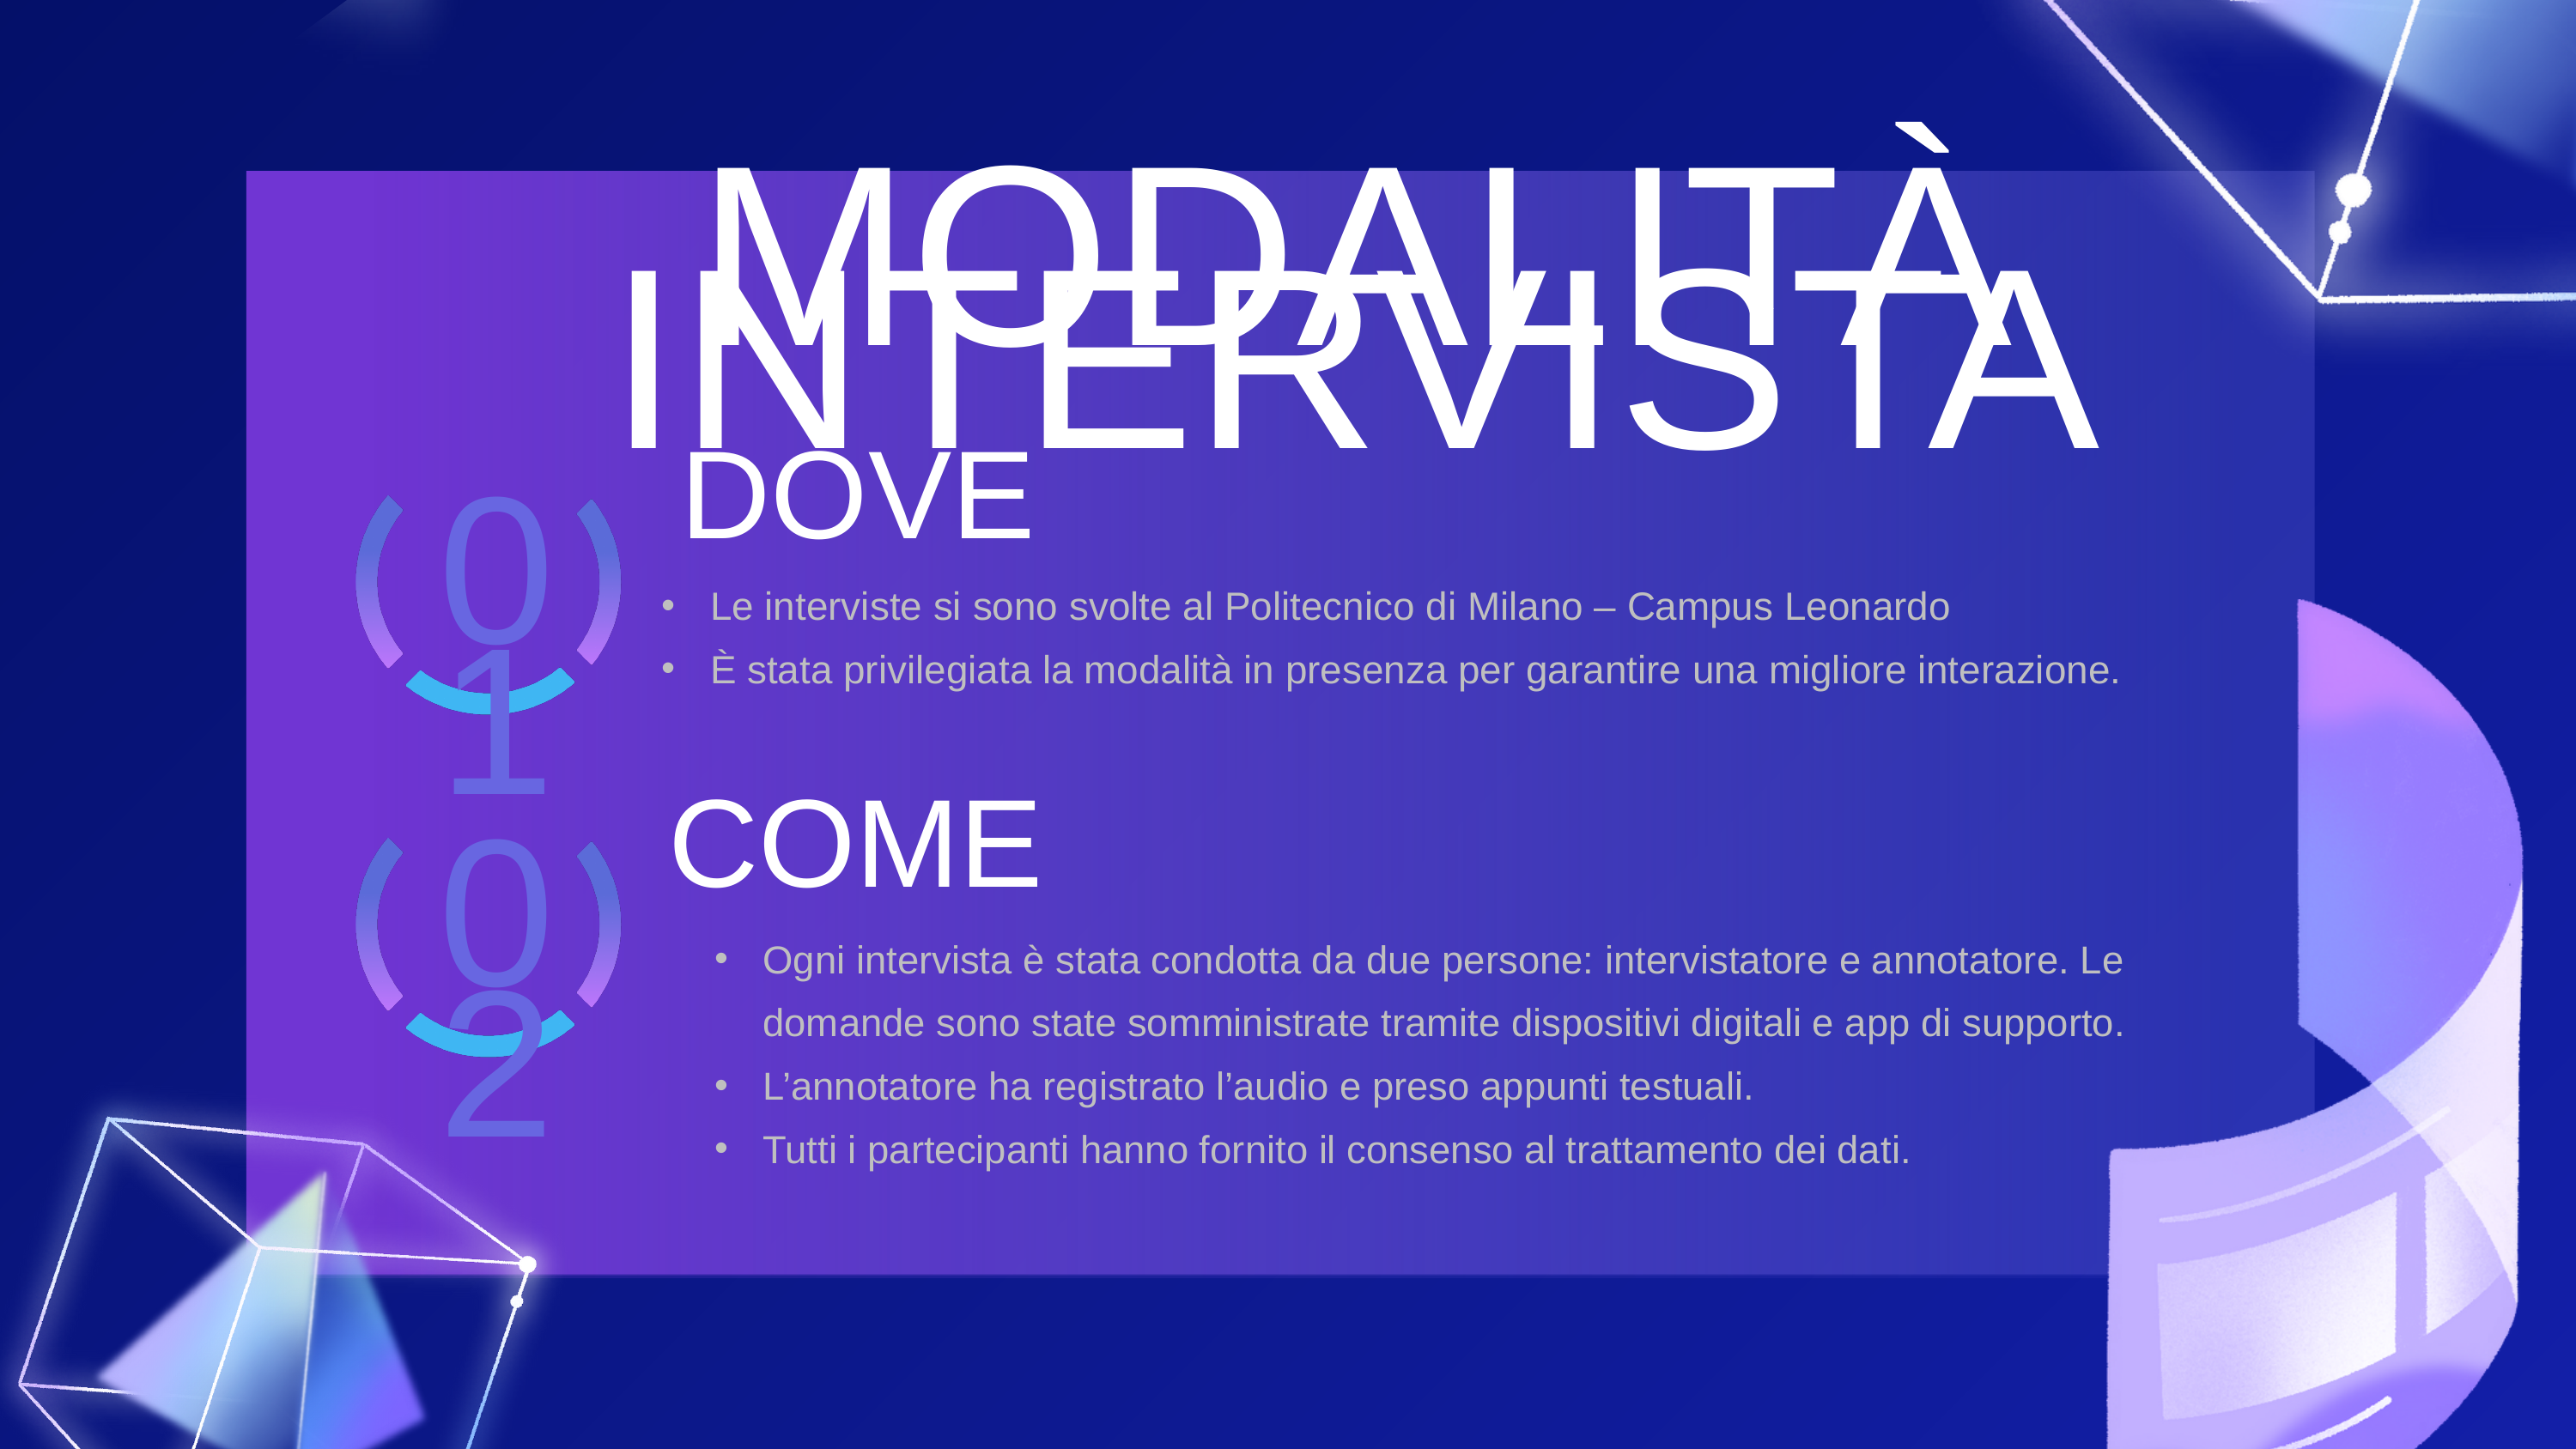

MODALITÀ INTERVISTA

DOVE

01
Le interviste si sono svolte al Politecnico di Milano – Campus Leonardo
È stata privilegiata la modalità in presenza per garantire una migliore interazione.

COME
02
Ogni intervista è stata condotta da due persone: intervistatore e annotatore. Le domande sono state somministrate tramite dispositivi digitali e app di supporto.
L’annotatore ha registrato l’audio e preso appunti testuali.
Tutti i partecipanti hanno fornito il consenso al trattamento dei dati.